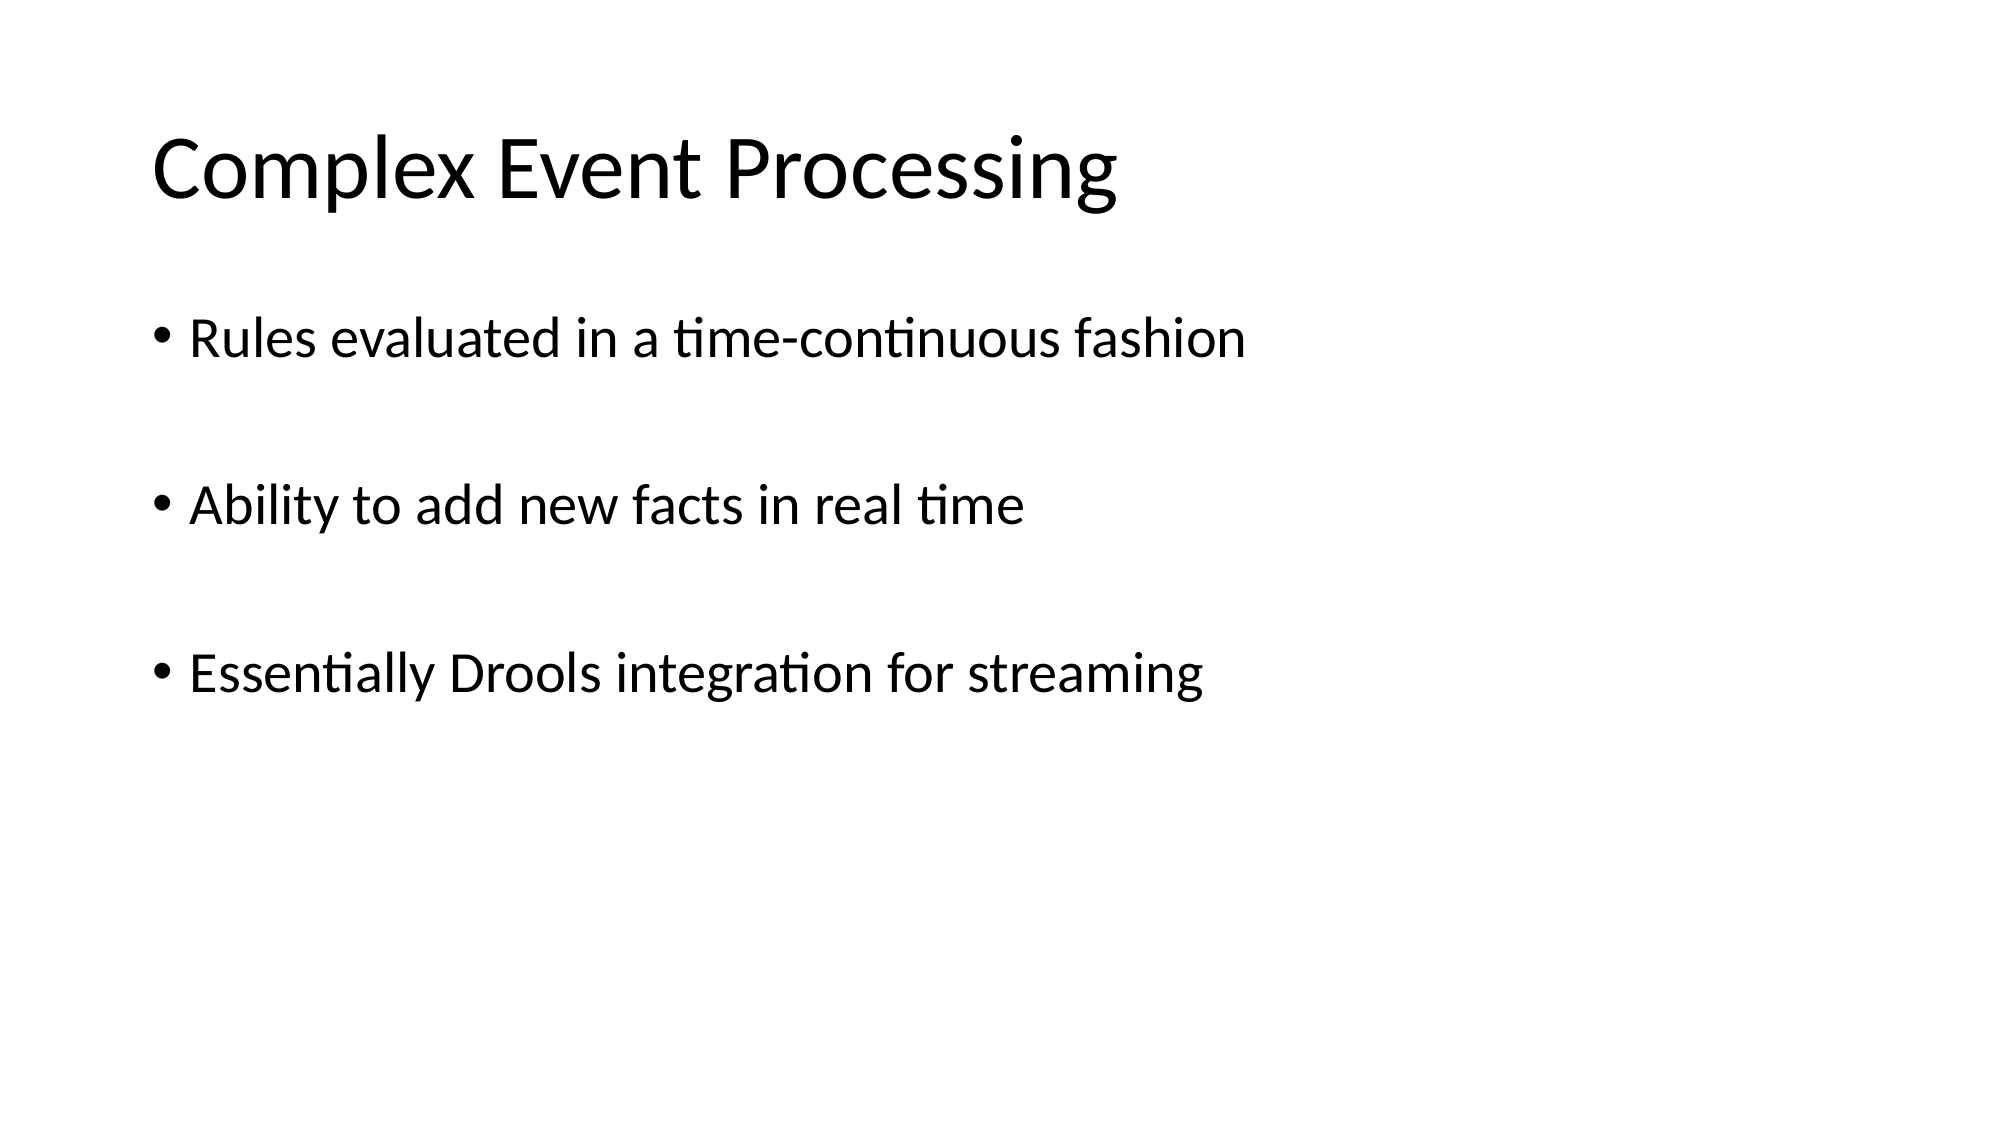

# Complex Event Processing
Rules evaluated in a time-continuous fashion

Ability to add new facts in real time

Essentially Drools integration for streaming